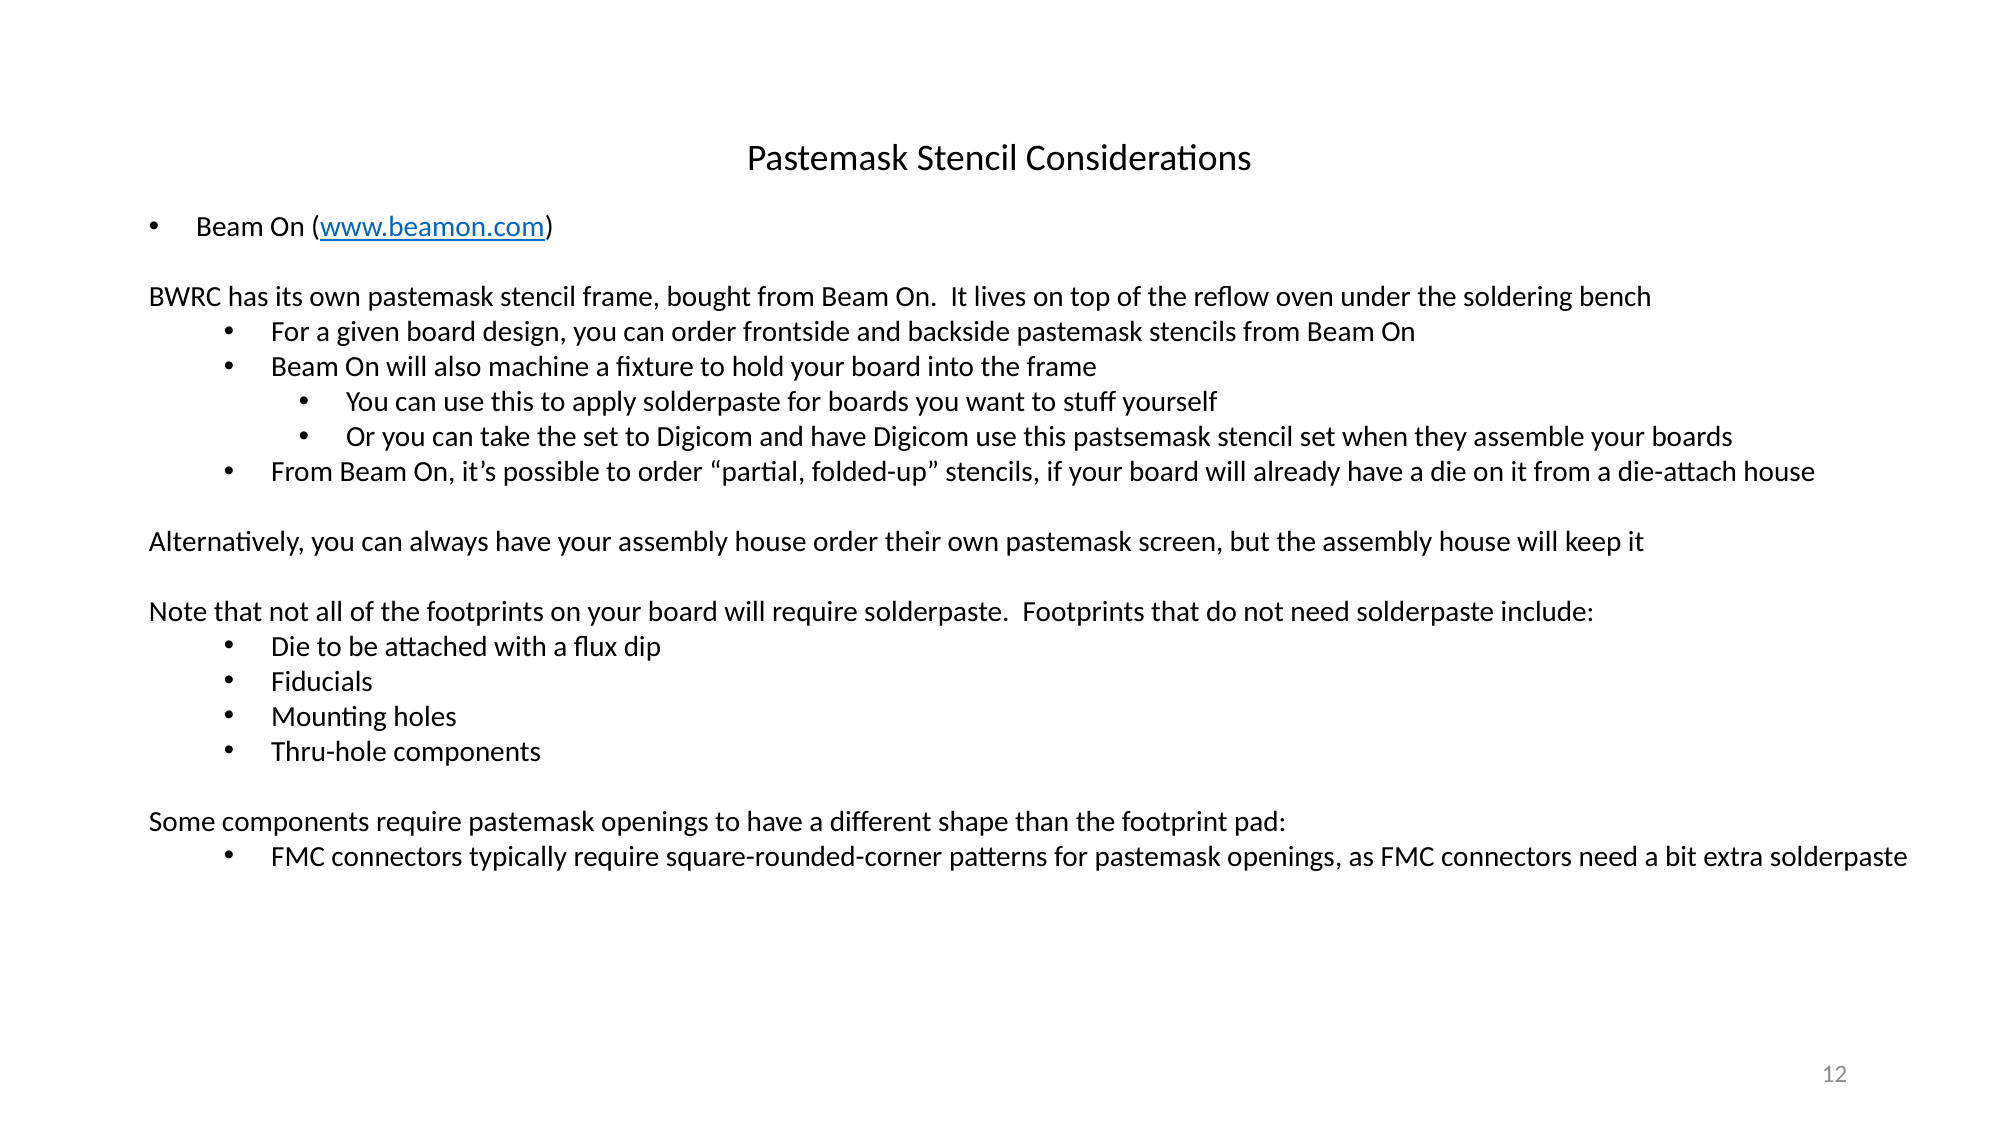

Pastemask Stencil Considerations
Beam On (www.beamon.com)

BWRC has its own pastemask stencil frame, bought from Beam On.  It lives on top of the reflow oven under the soldering bench
For a given board design, you can order frontside and backside pastemask stencils from Beam On
Beam On will also machine a fixture to hold your board into the frame
You can use this to apply solderpaste for boards you want to stuff yourself
Or you can take the set to Digicom and have Digicom use this pastsemask stencil set when they assemble your boards
From Beam On, it’s possible to order “partial, folded-up” stencils, if your board will already have a die on it from a die-attach house

Alternatively, you can always have your assembly house order their own pastemask screen, but the assembly house will keep it

Note that not all of the footprints on your board will require solderpaste.  Footprints that do not need solderpaste include:
Die to be attached with a flux dip
Fiducials
Mounting holes
Thru-hole components

Some components require pastemask openings to have a different shape than the footprint pad:
FMC connectors typically require square-rounded-corner patterns for pastemask openings, as FMC connectors need a bit extra solderpaste

12